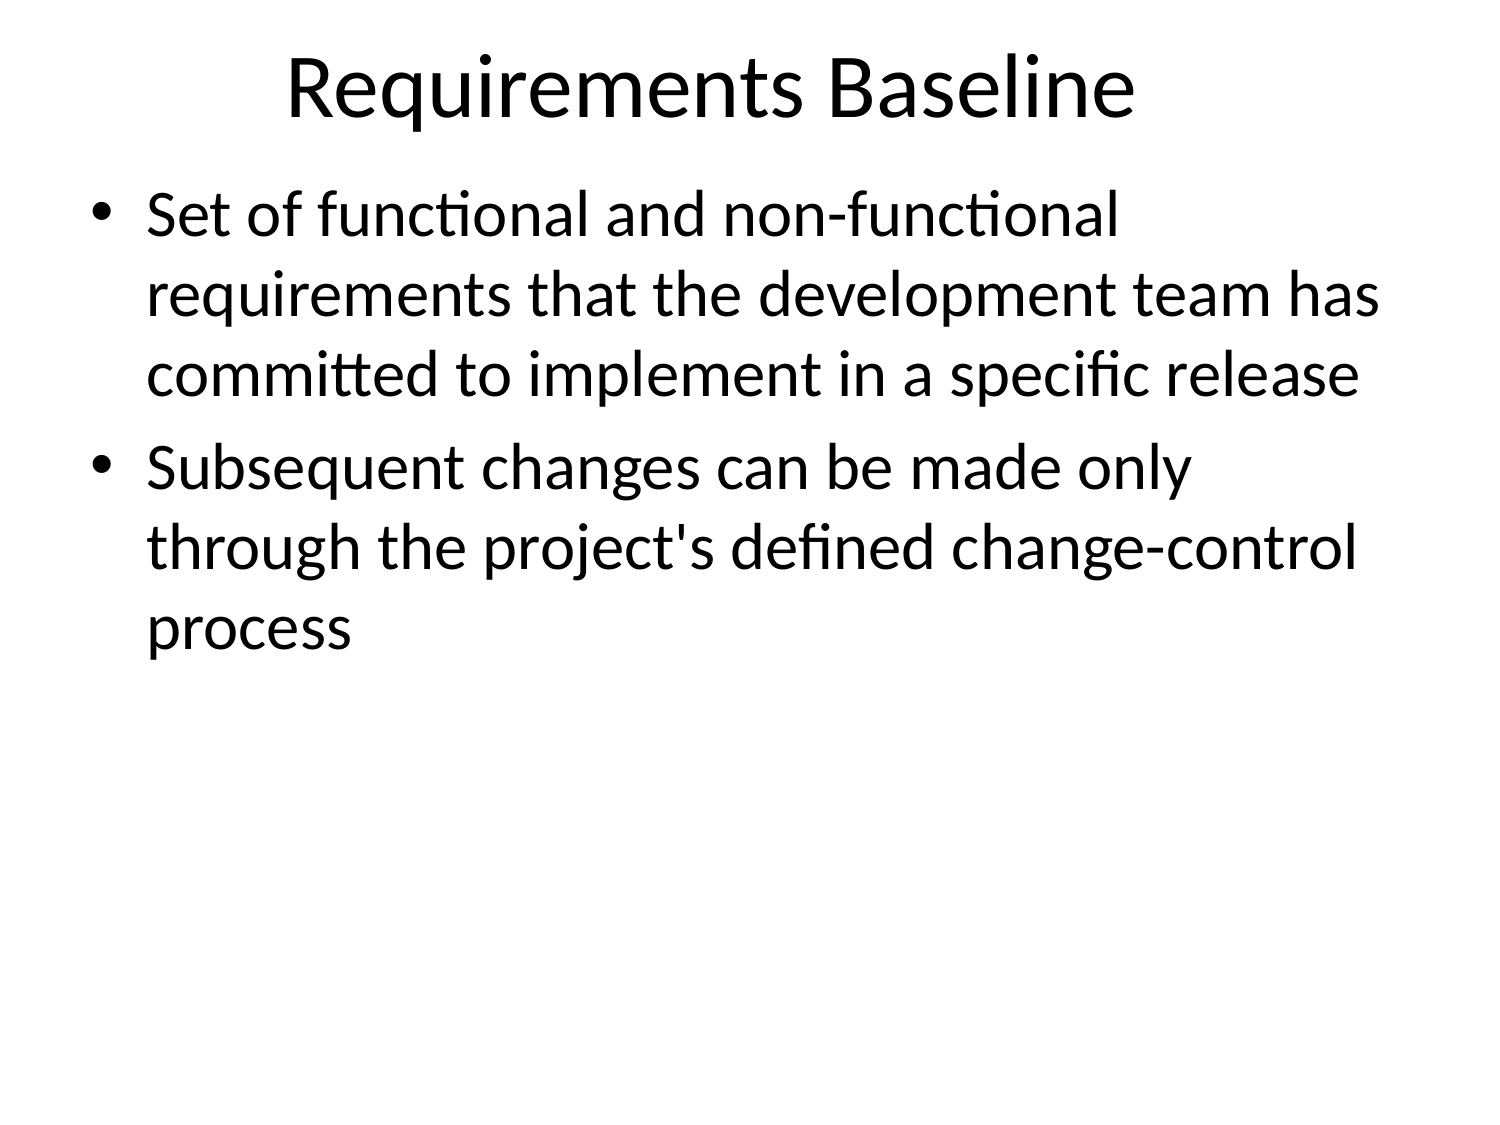

# Requirements Baseline
Set of functional and non-functional requirements that the development team has committed to implement in a specific release
Subsequent changes can be made only through the project's defined change-control process